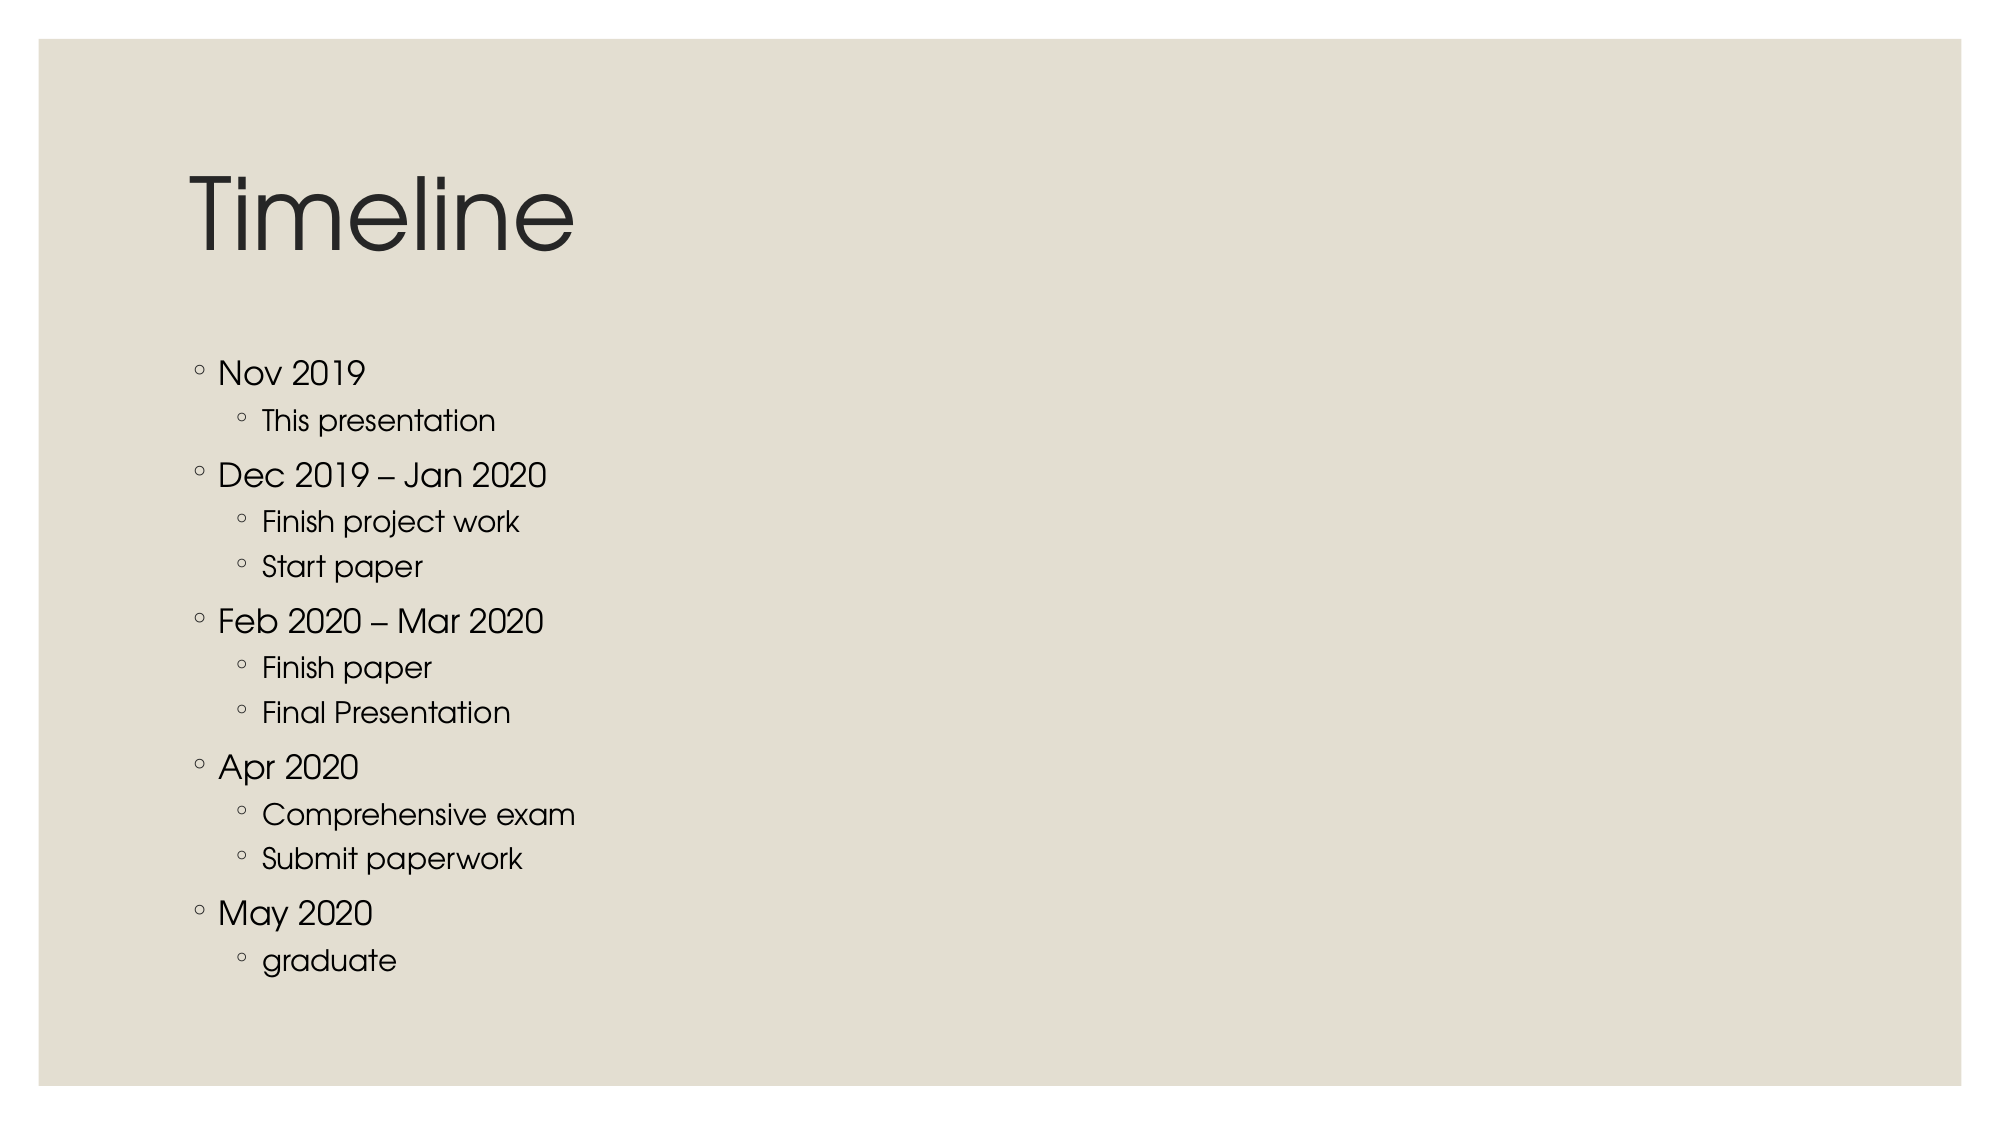

# Timeline
Nov 2019
This presentation
Dec 2019 – Jan 2020
Finish project work
Start paper
Feb 2020 – Mar 2020
Finish paper
Final Presentation
Apr 2020
Comprehensive exam
Submit paperwork
May 2020
graduate